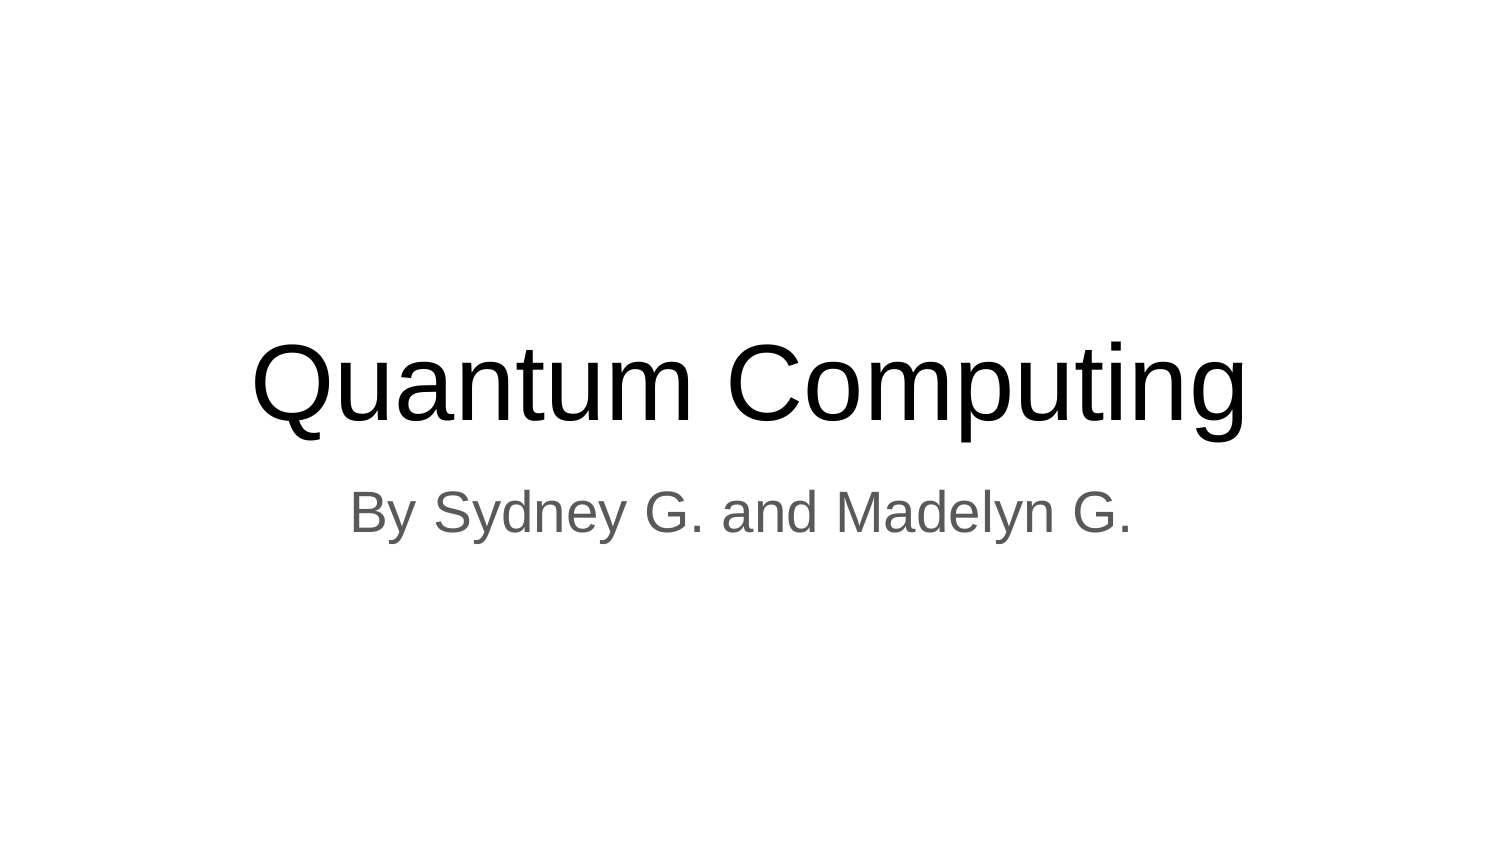

# Quantum Computing
By Sydney G. and Madelyn G.